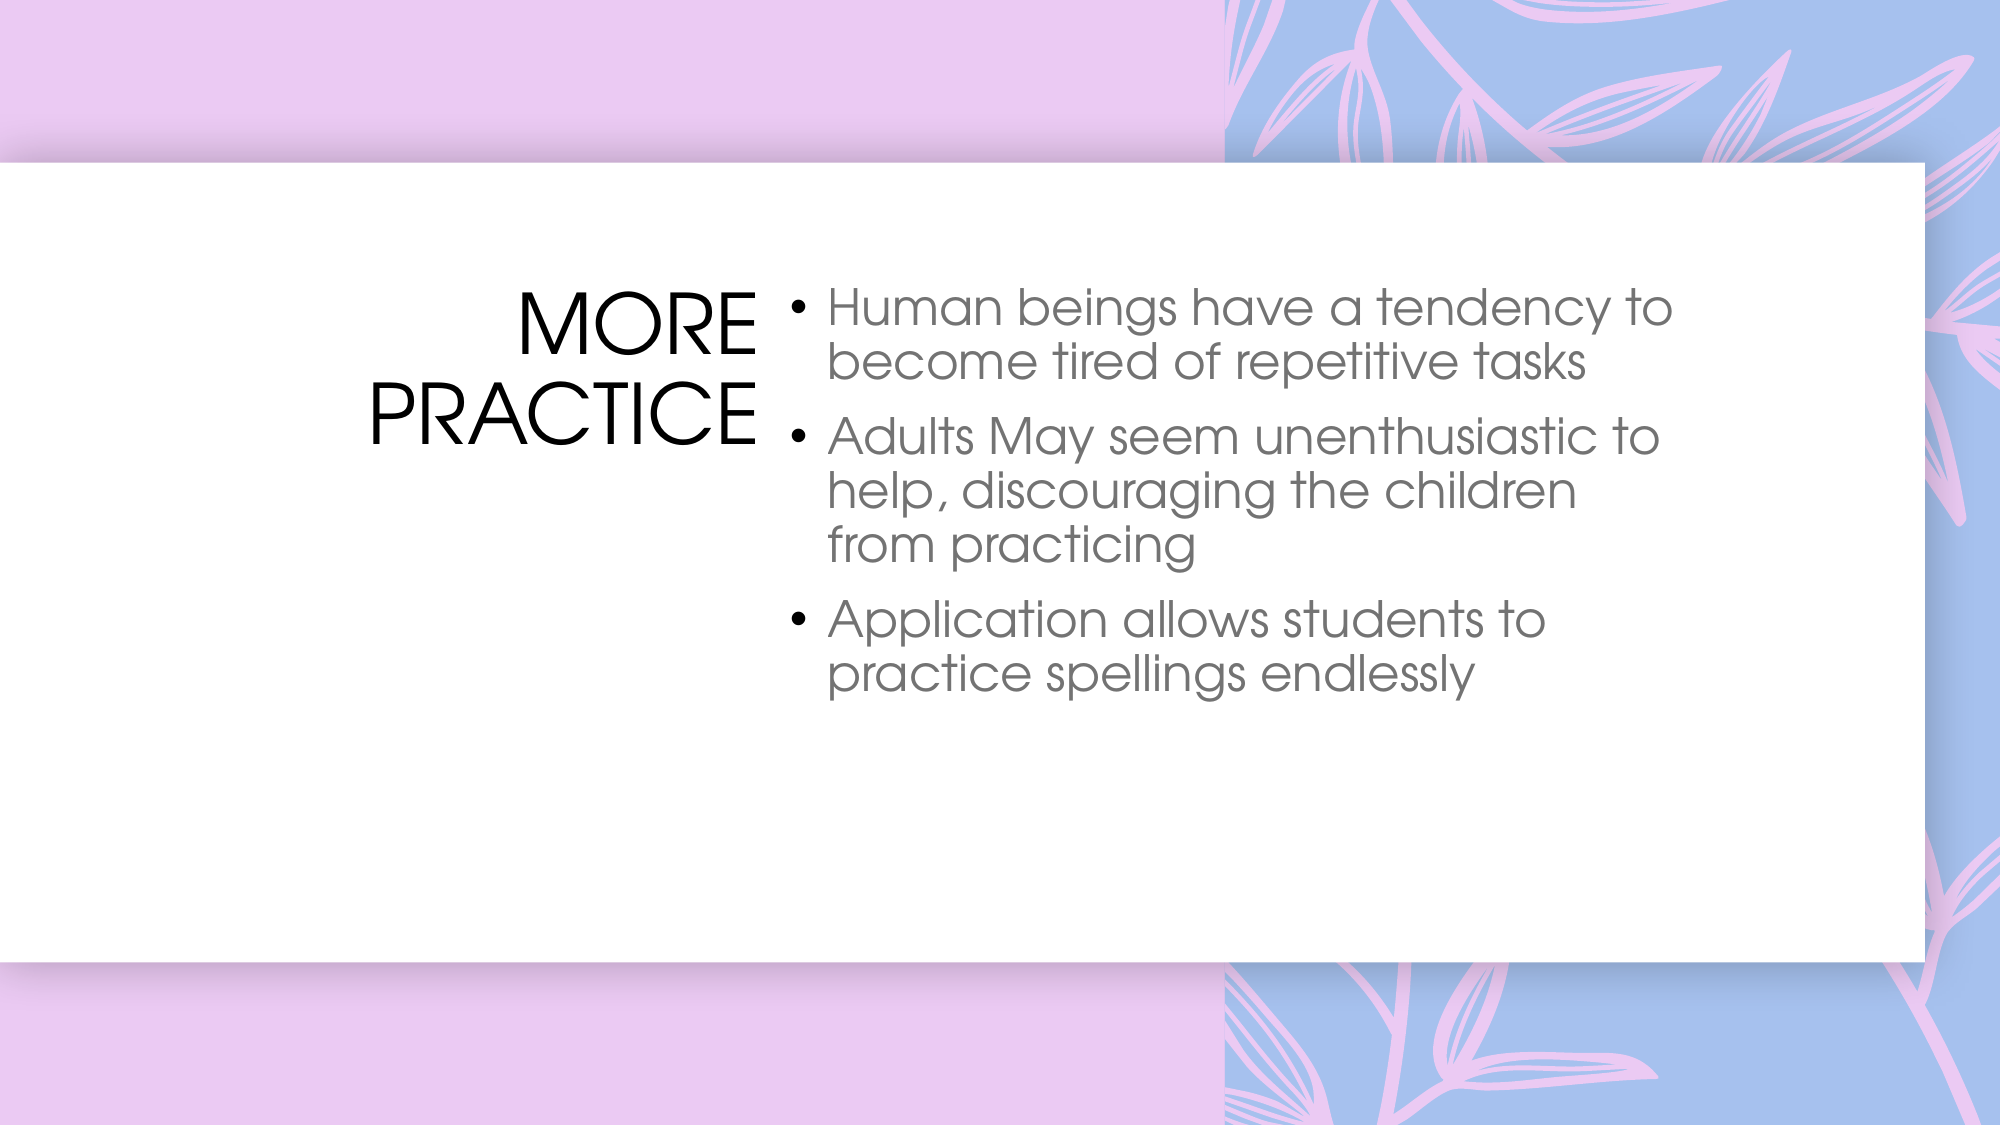

# More practice
Human beings have a tendency to become tired of repetitive tasks
Adults May seem unenthusiastic to help, discouraging the children from practicing
Application allows students to practice spellings endlessly